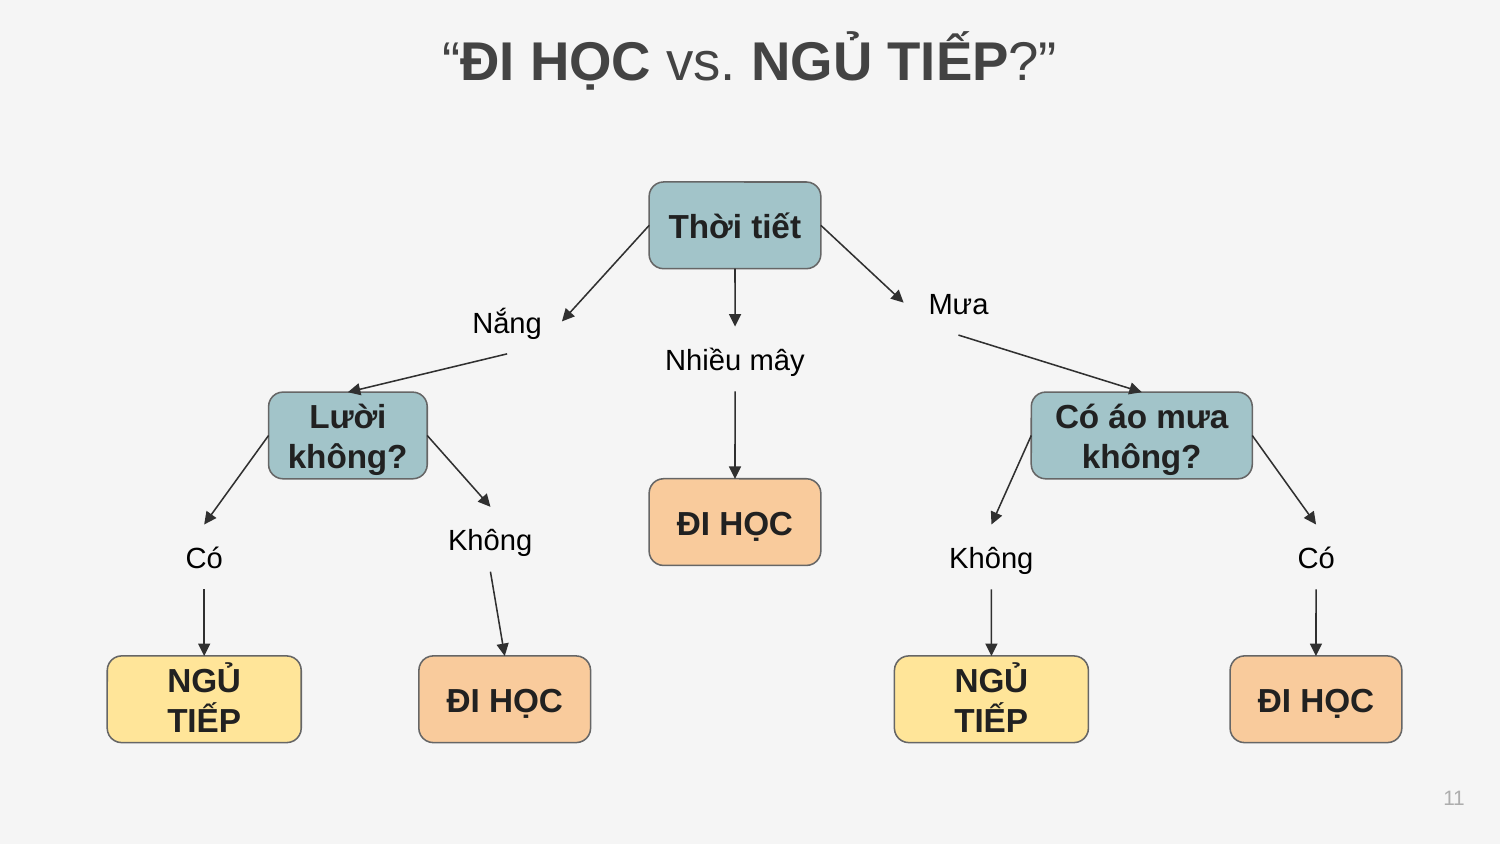

# “ĐI HỌC vs. NGỦ TIẾP?”

Thời tiết
Mưa
Nắng
Nhiều mây
Lười không?
Có áo mưa không?
ĐI HỌC
Không
Có
Không
Có
NGỦ TIẾP
ĐI HỌC
NGỦ TIẾP
ĐI HỌC
11